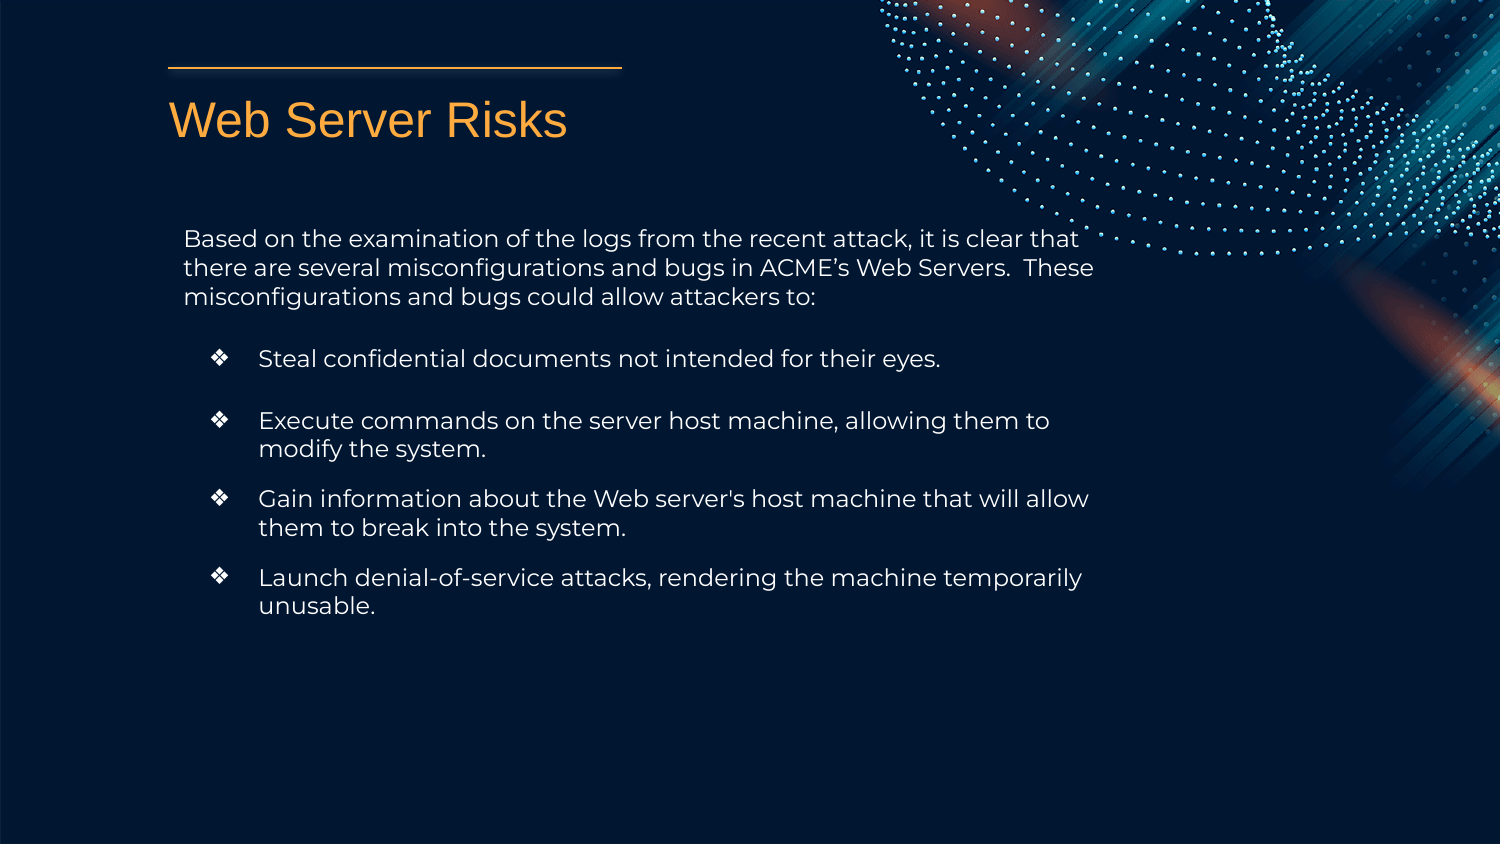

# Web Server Risks
Based on the examination of the logs from the recent attack, it is clear that there are several misconfigurations and bugs in ACME’s Web Servers.  These misconfigurations and bugs could allow attackers to:
Steal confidential documents not intended for their eyes.
Execute commands on the server host machine, allowing them to modify the system.
Gain information about the Web server's host machine that will allow them to break into the system.
Launch denial-of-service attacks, rendering the machine temporarily unusable.